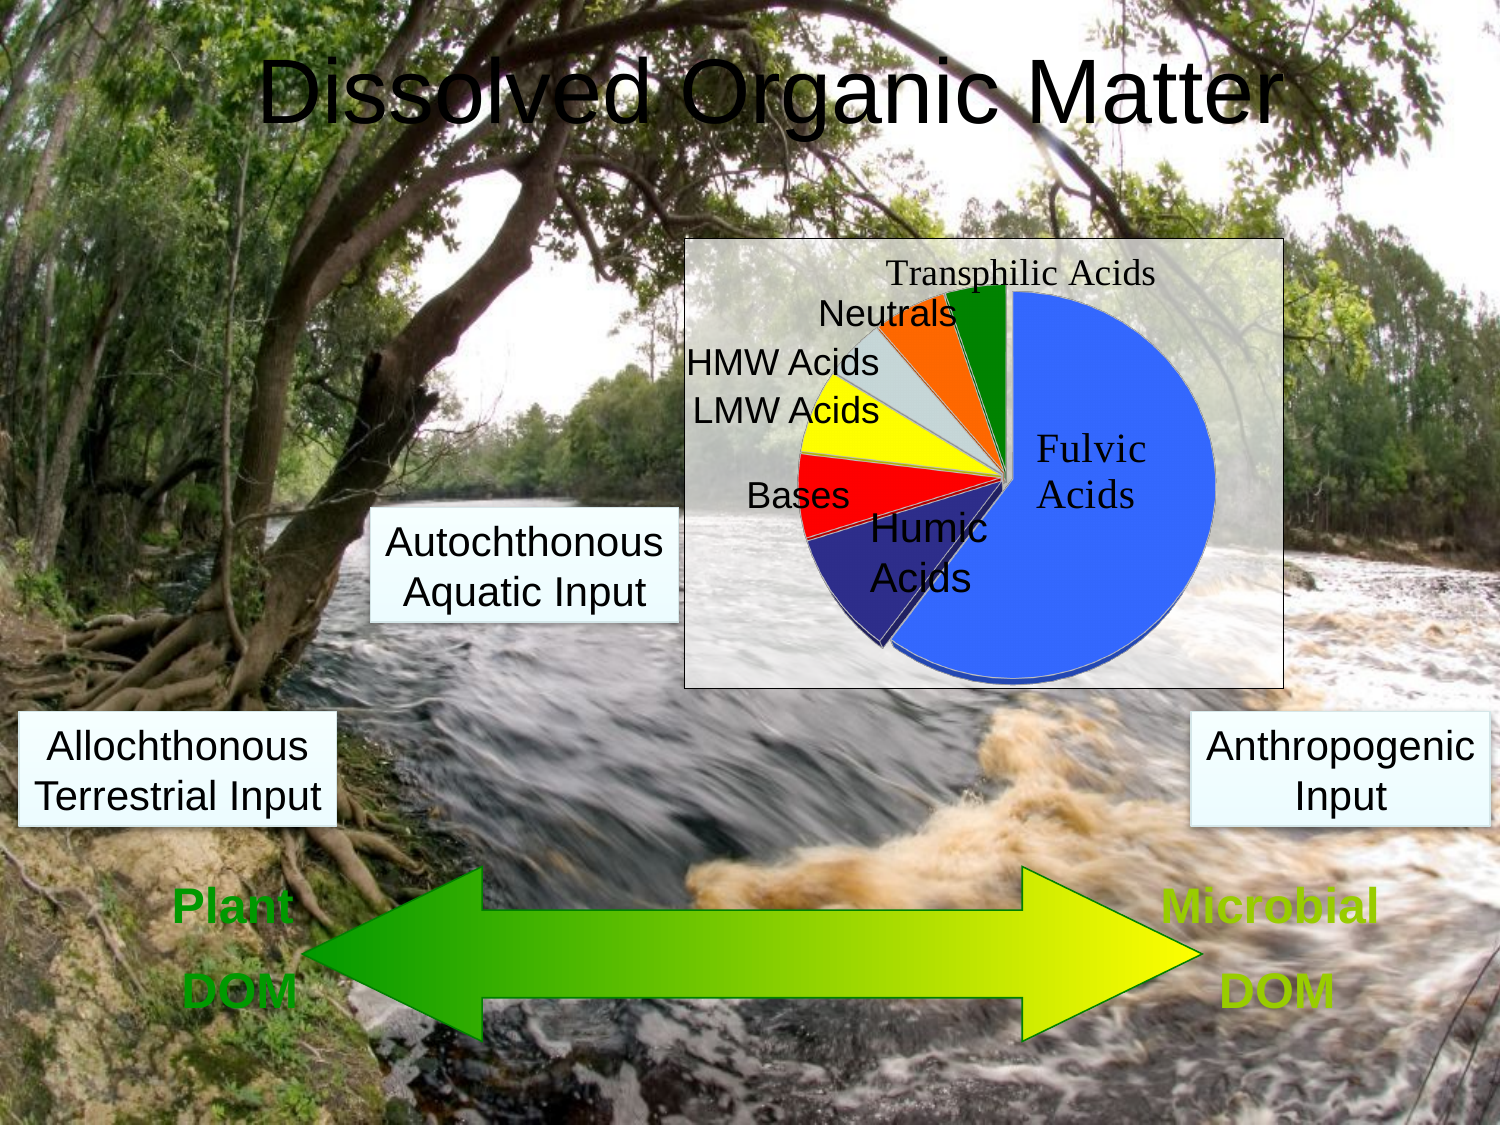

# Dissolved Organic Matter

[unsupported chart]

Neutrals
HMW Acids
LMW Acids
Bases
Humic
Acids
Autochthonous
Aquatic Input
Allochthonous
Terrestrial Input
Anthropogenic
Input
Plant
DOM

Microbial
DOM